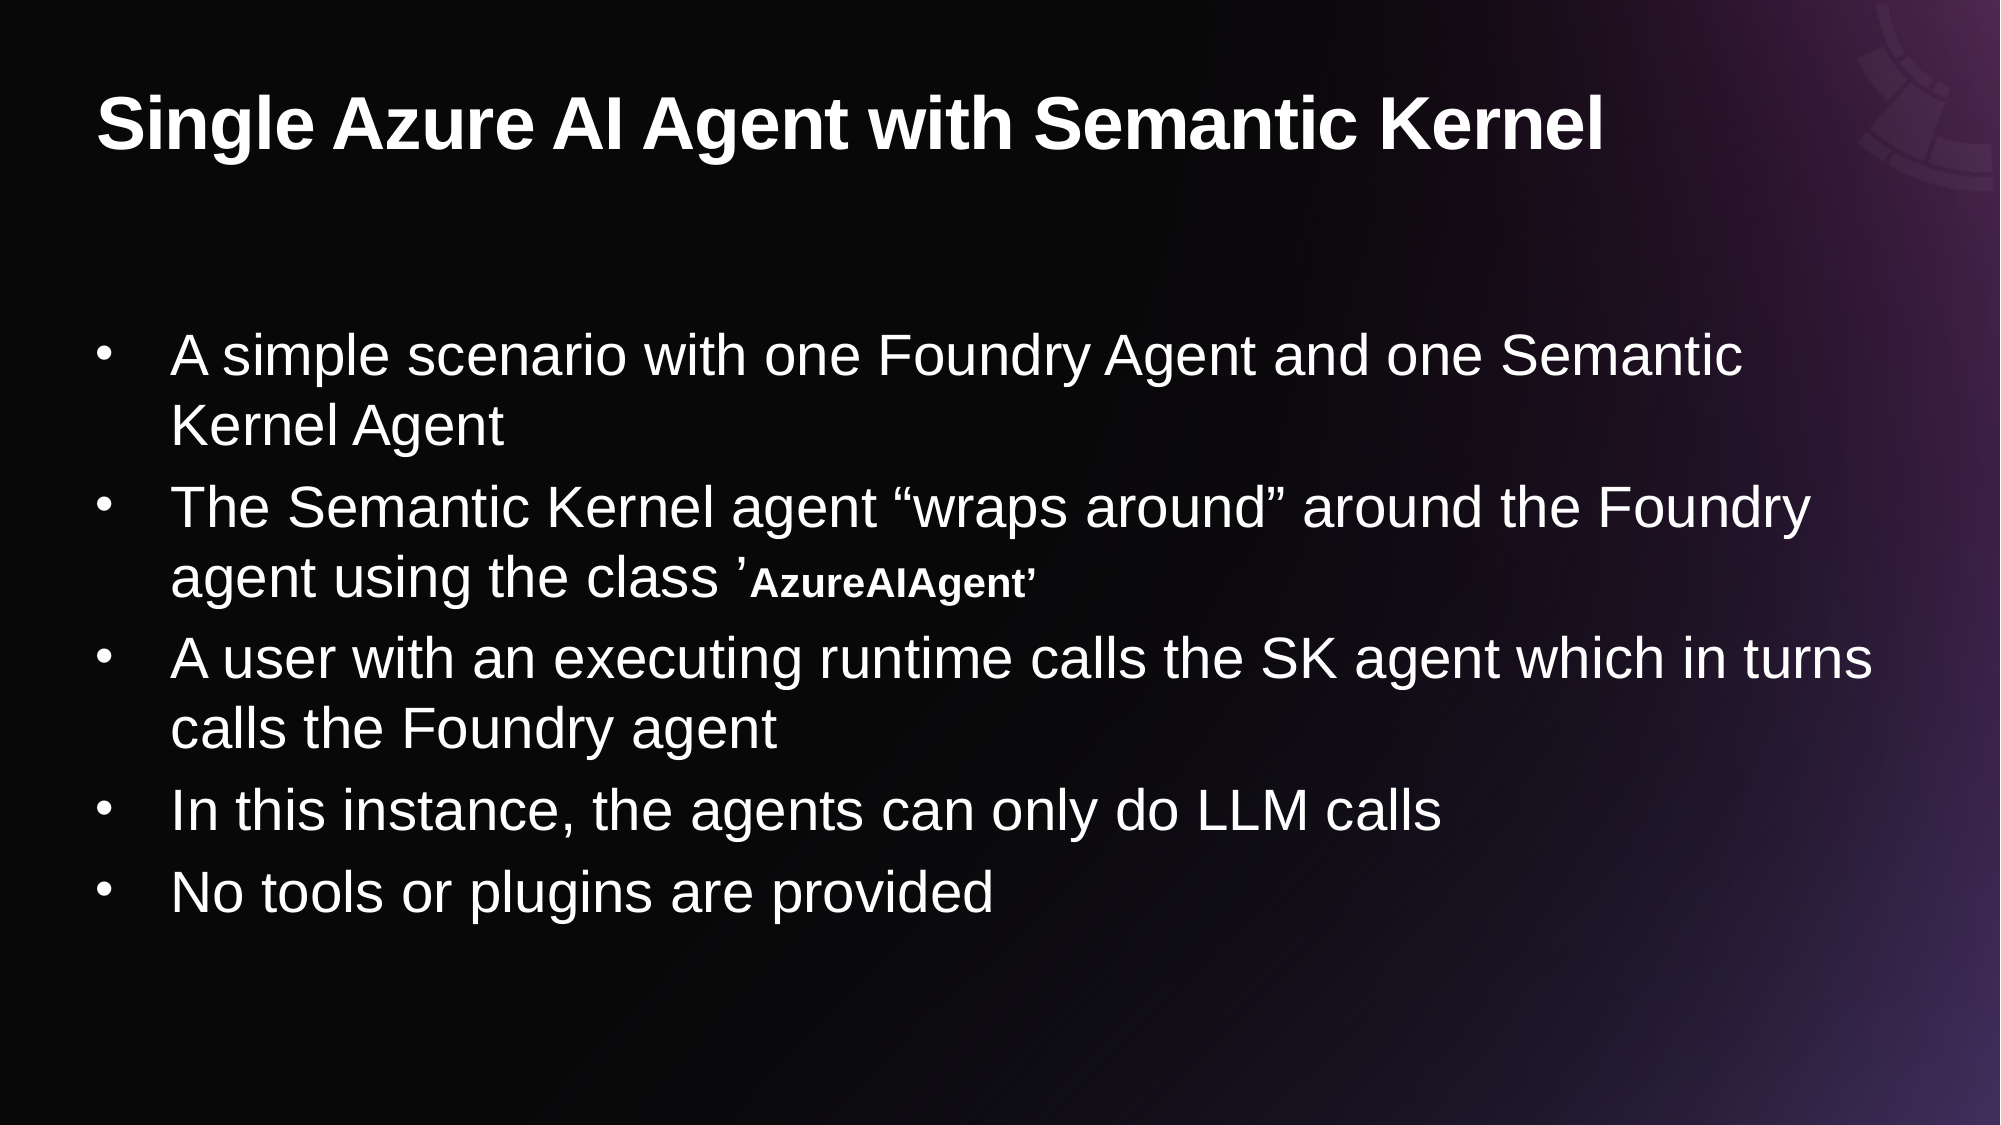

# Single Azure AI Agent with Semantic Kernel

A simple scenario with one Foundry Agent and one Semantic Kernel Agent
The Semantic Kernel agent “wraps around” around the Foundry agent using the class ’AzureAIAgent’
A user with an executing runtime calls the SK agent which in turns calls the Foundry agent
In this instance, the agents can only do LLM calls
No tools or plugins are provided